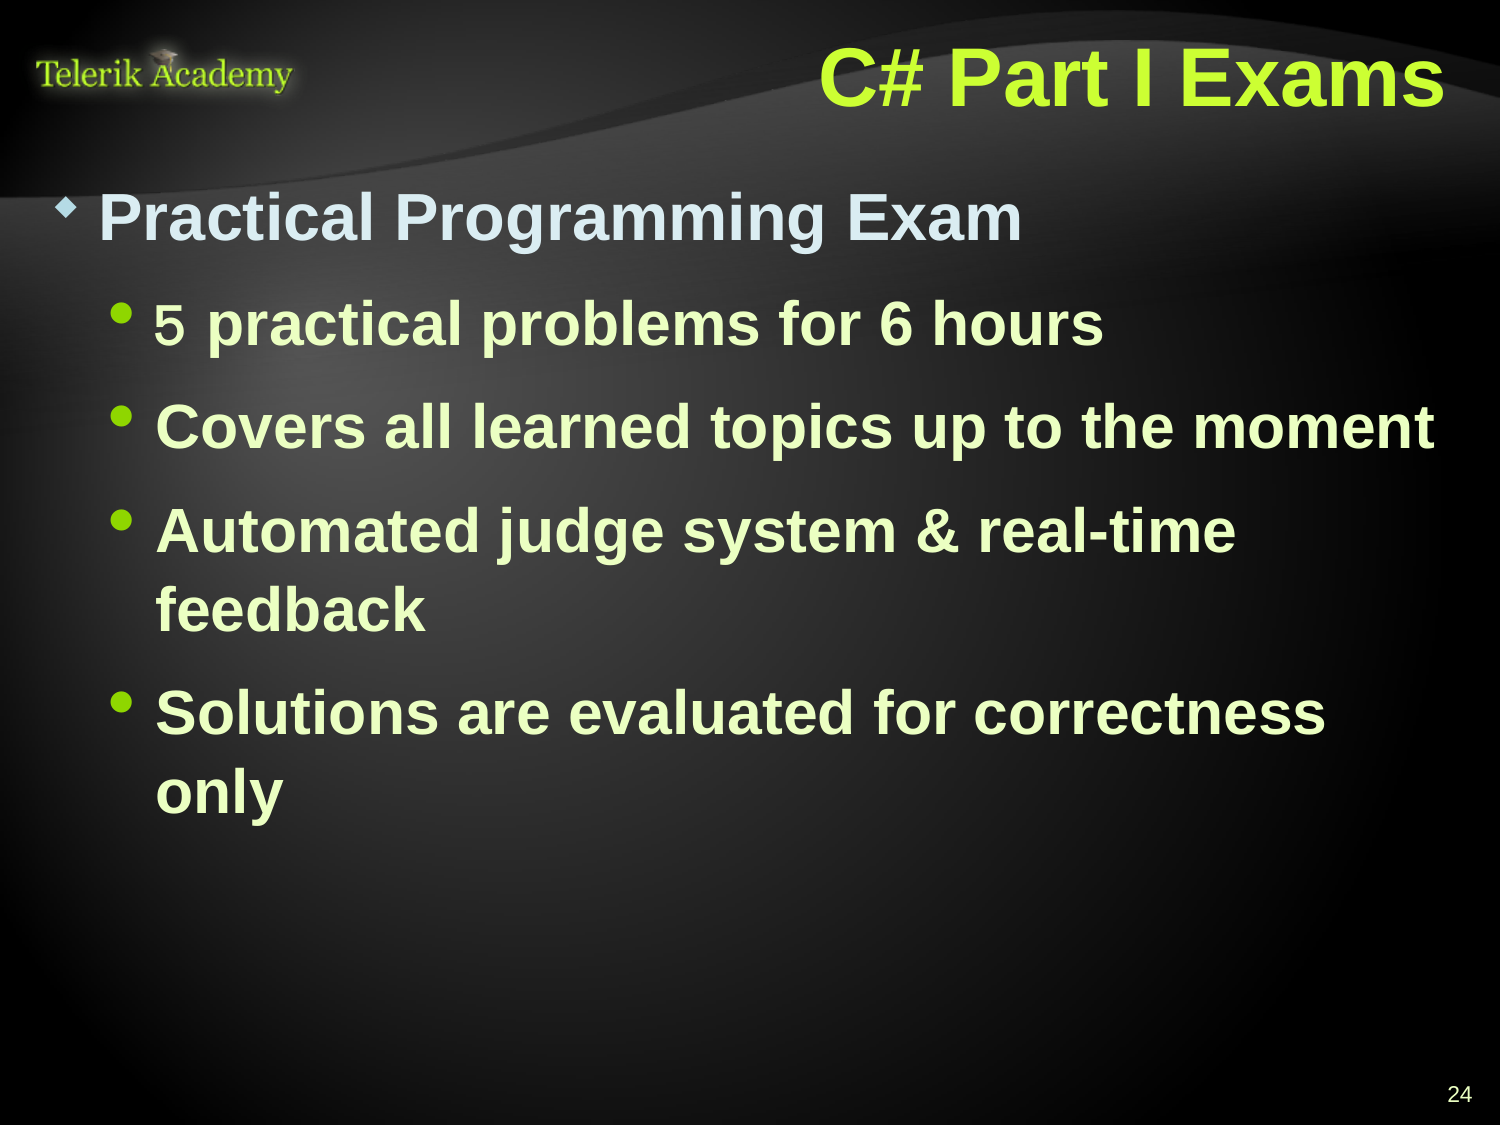

# C# Part I Exams
Practical Programming Exam
5 practical problems for 6 hours
Covers all learned topics up to the moment
Automated judge system & real-time feedback
Solutions are evaluated for correctness only

24